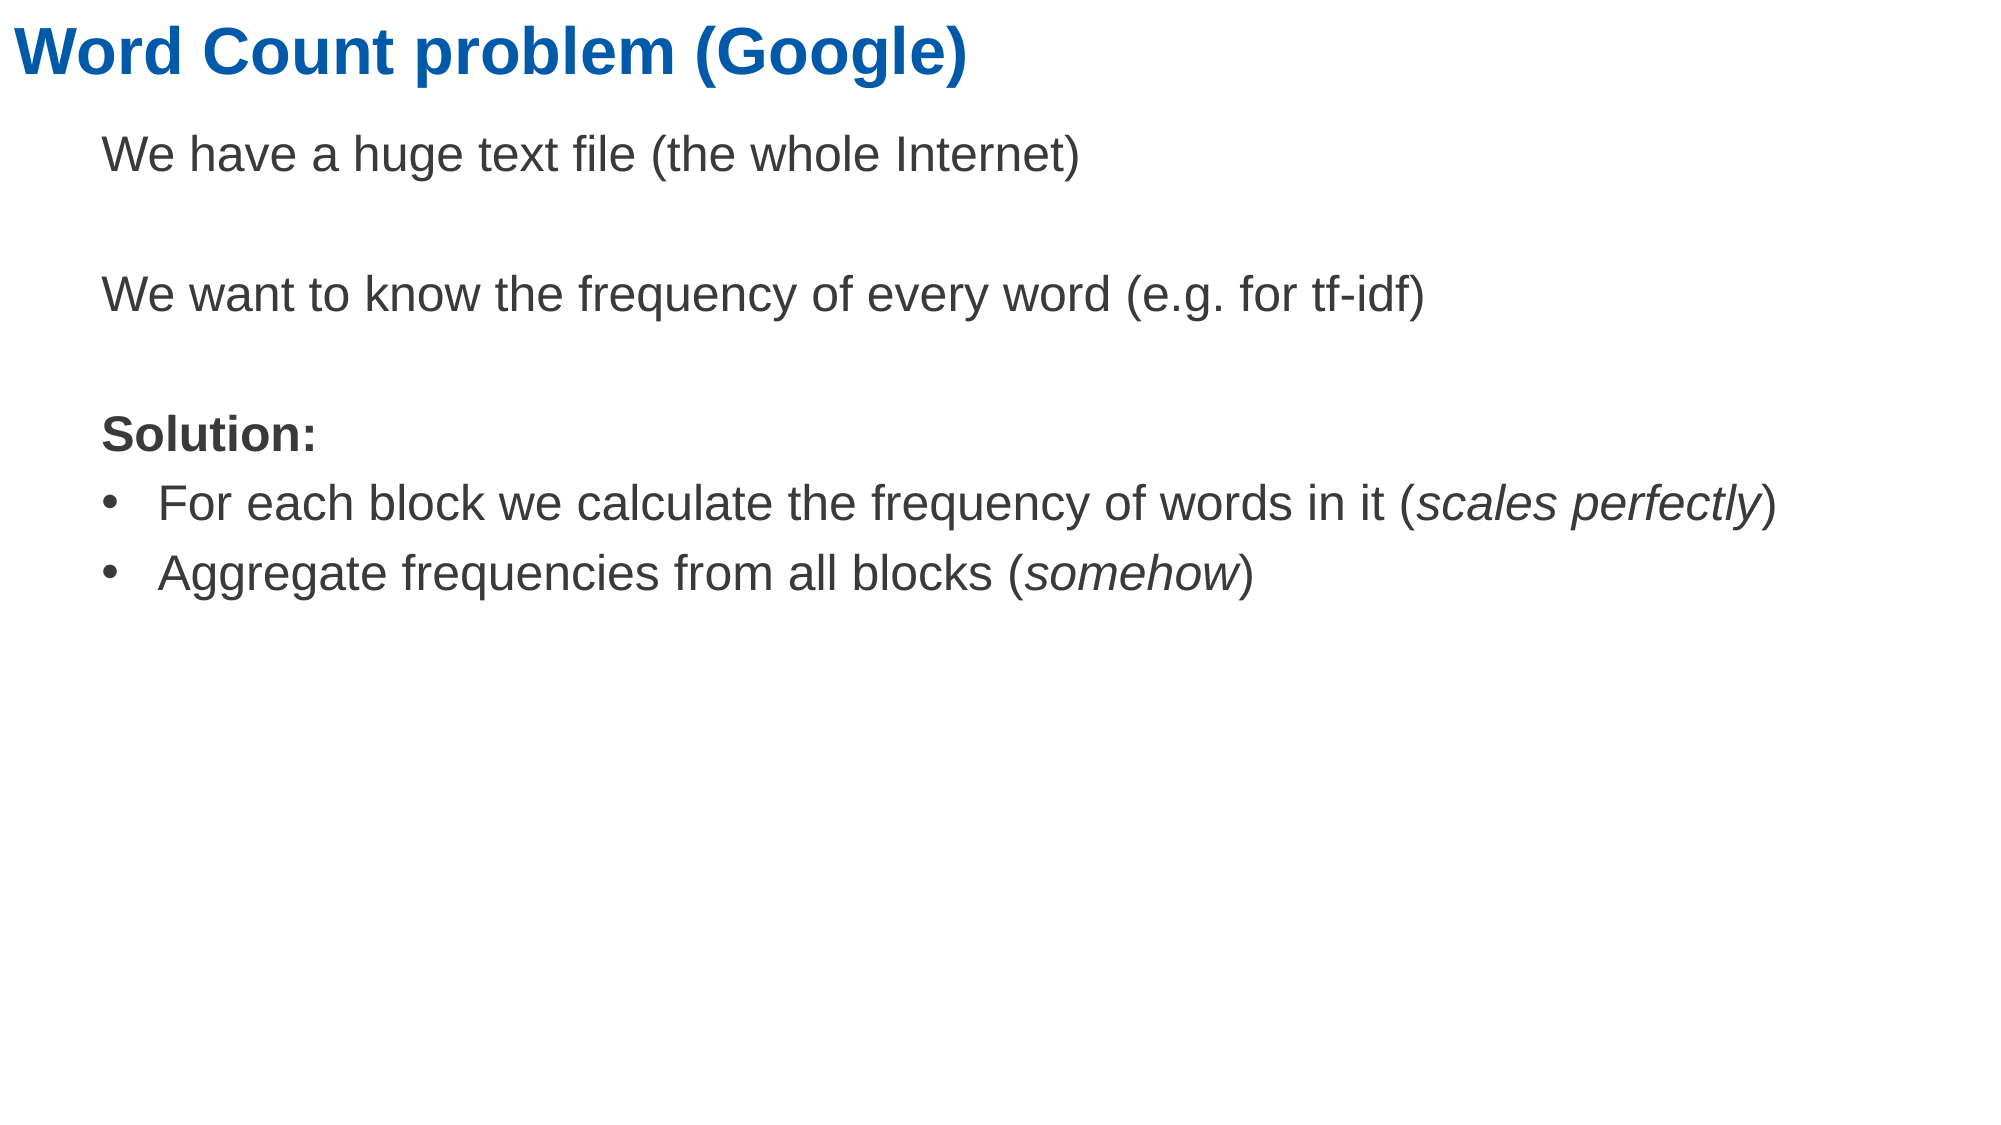

# Word Count problem (Google)
We have a huge text file (the whole Internet)

We want to know the frequency of every word (e.g. for tf-idf)

Solution:
For each block we calculate the frequency of words in it (scales perfectly)
Aggregate frequencies from all blocks (somehow)